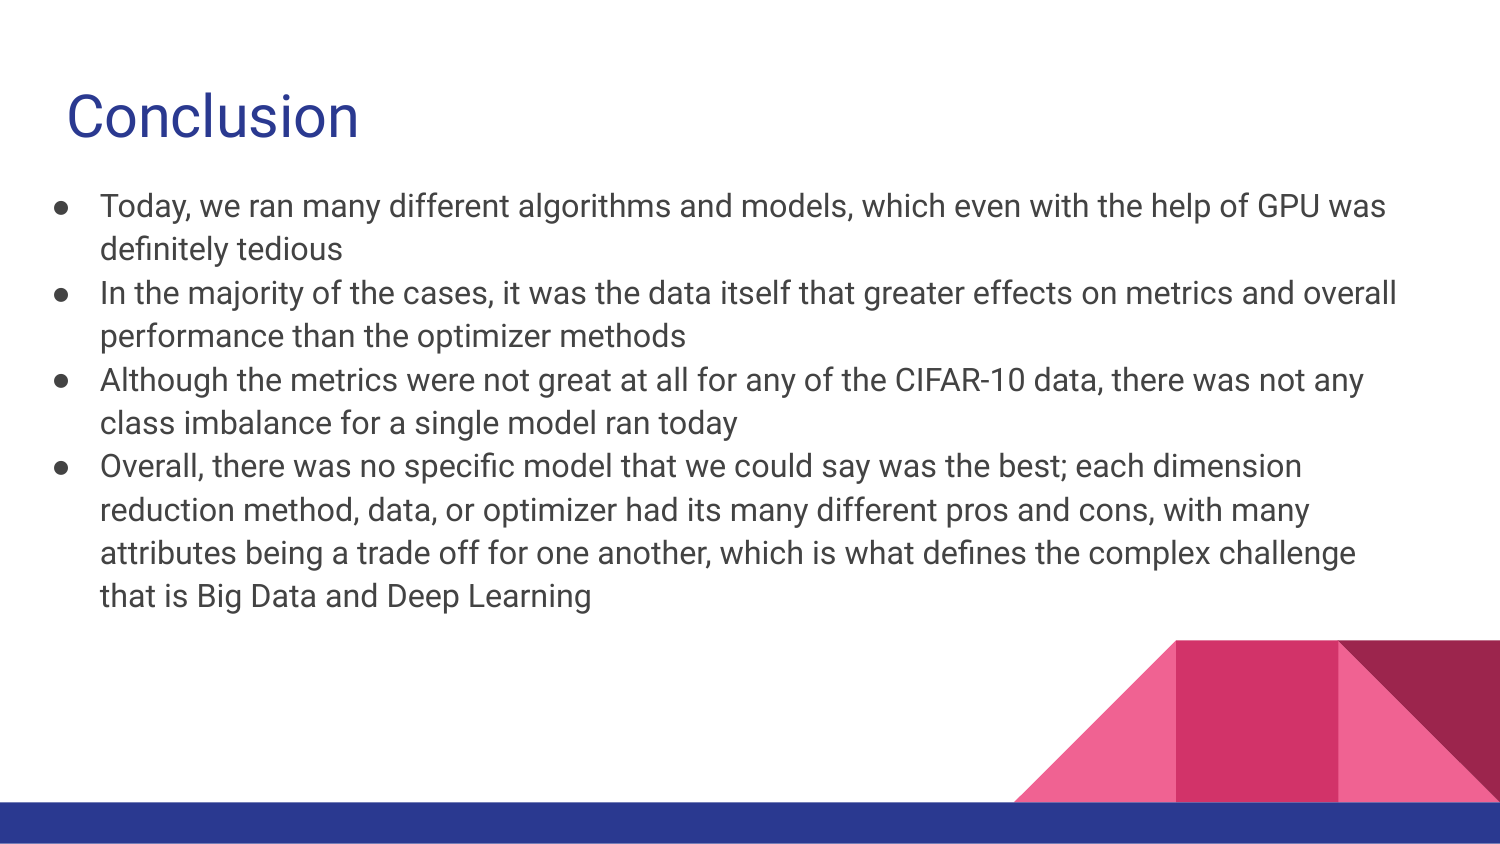

# Conclusion
Today, we ran many different algorithms and models, which even with the help of GPU was definitely tedious
In the majority of the cases, it was the data itself that greater effects on metrics and overall performance than the optimizer methods
Although the metrics were not great at all for any of the CIFAR-10 data, there was not any class imbalance for a single model ran today
Overall, there was no specific model that we could say was the best; each dimension reduction method, data, or optimizer had its many different pros and cons, with many attributes being a trade off for one another, which is what defines the complex challenge that is Big Data and Deep Learning